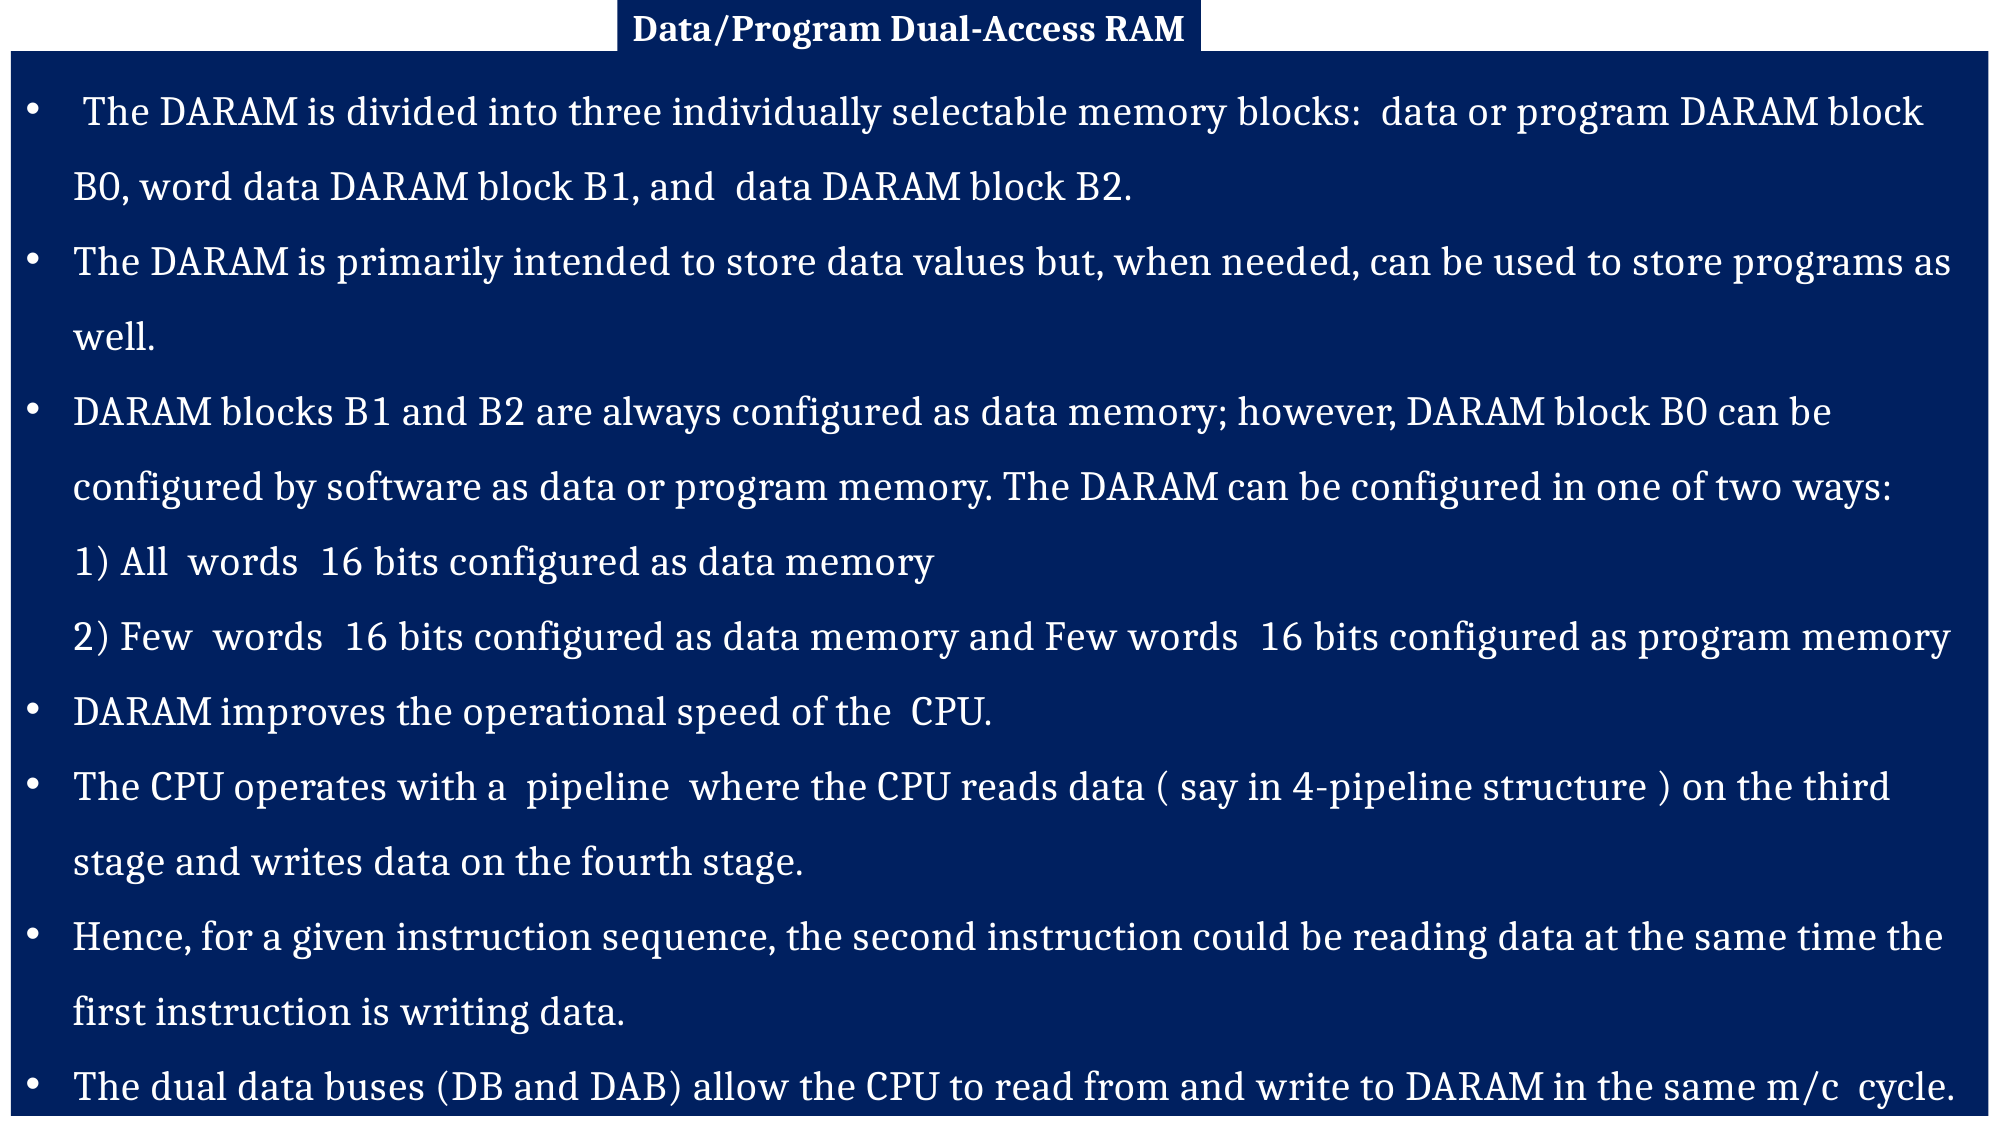

Data/Program Dual-Access RAM
 The DARAM is divided into three individually selectable memory blocks:  data or program DARAM block B0, word data DARAM block B1, and  data DARAM block B2.
The DARAM is primarily intended to store data values but, when needed, can be used to store programs as well.
DARAM blocks B1 and B2 are always configured as data memory; however, DARAM block B0 can be configured by software as data or program memory. The DARAM can be configured in one of two ways:
     1) All  words  16 bits configured as data memory
     2) Few  words  16 bits configured as data memory and Few words  16 bits configured as program memory
DARAM improves the operational speed of the  CPU.
The CPU operates with a  pipeline  where the CPU reads data ( say in 4-pipeline structure ) on the third stage and writes data on the fourth stage.
Hence, for a given instruction sequence, the second instruction could be reading data at the same time the first instruction is writing data.
The dual data buses (DB and DAB) allow the CPU to read from and write to DARAM in the same m/c  cycle.
M N KAPSE, SVPCET, NAGPUR
50